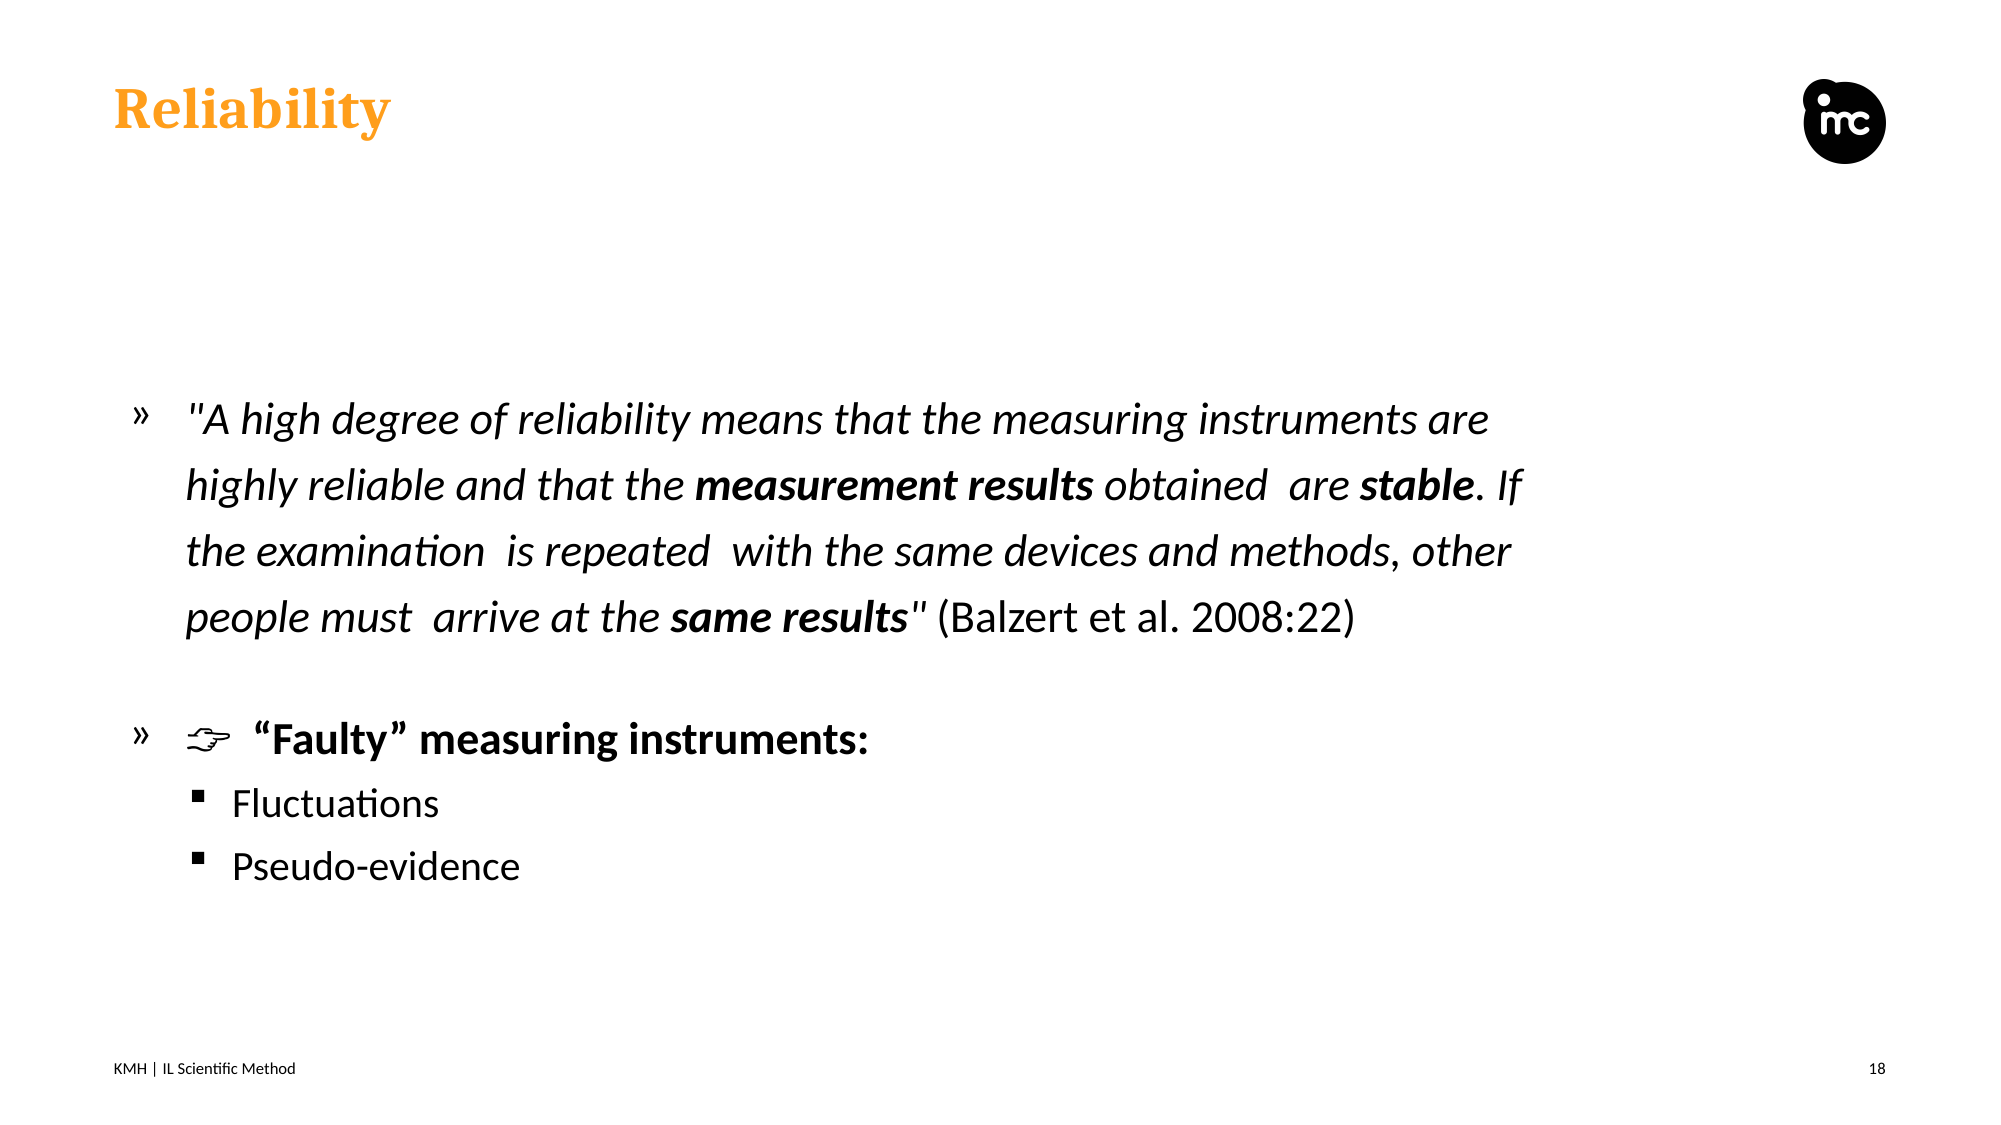

# Reliability
"A high degree of reliability means that the measuring instruments are highly reliable and that the measurement results obtained  are stable. If the examination  is repeated  with the same devices and methods, other people must  arrive at the same results" (Balzert et al. 2008:22)
👉  “Faulty” measuring instruments:
Fluctuations
Pseudo-evidence
KMH | IL Scientific Method

18